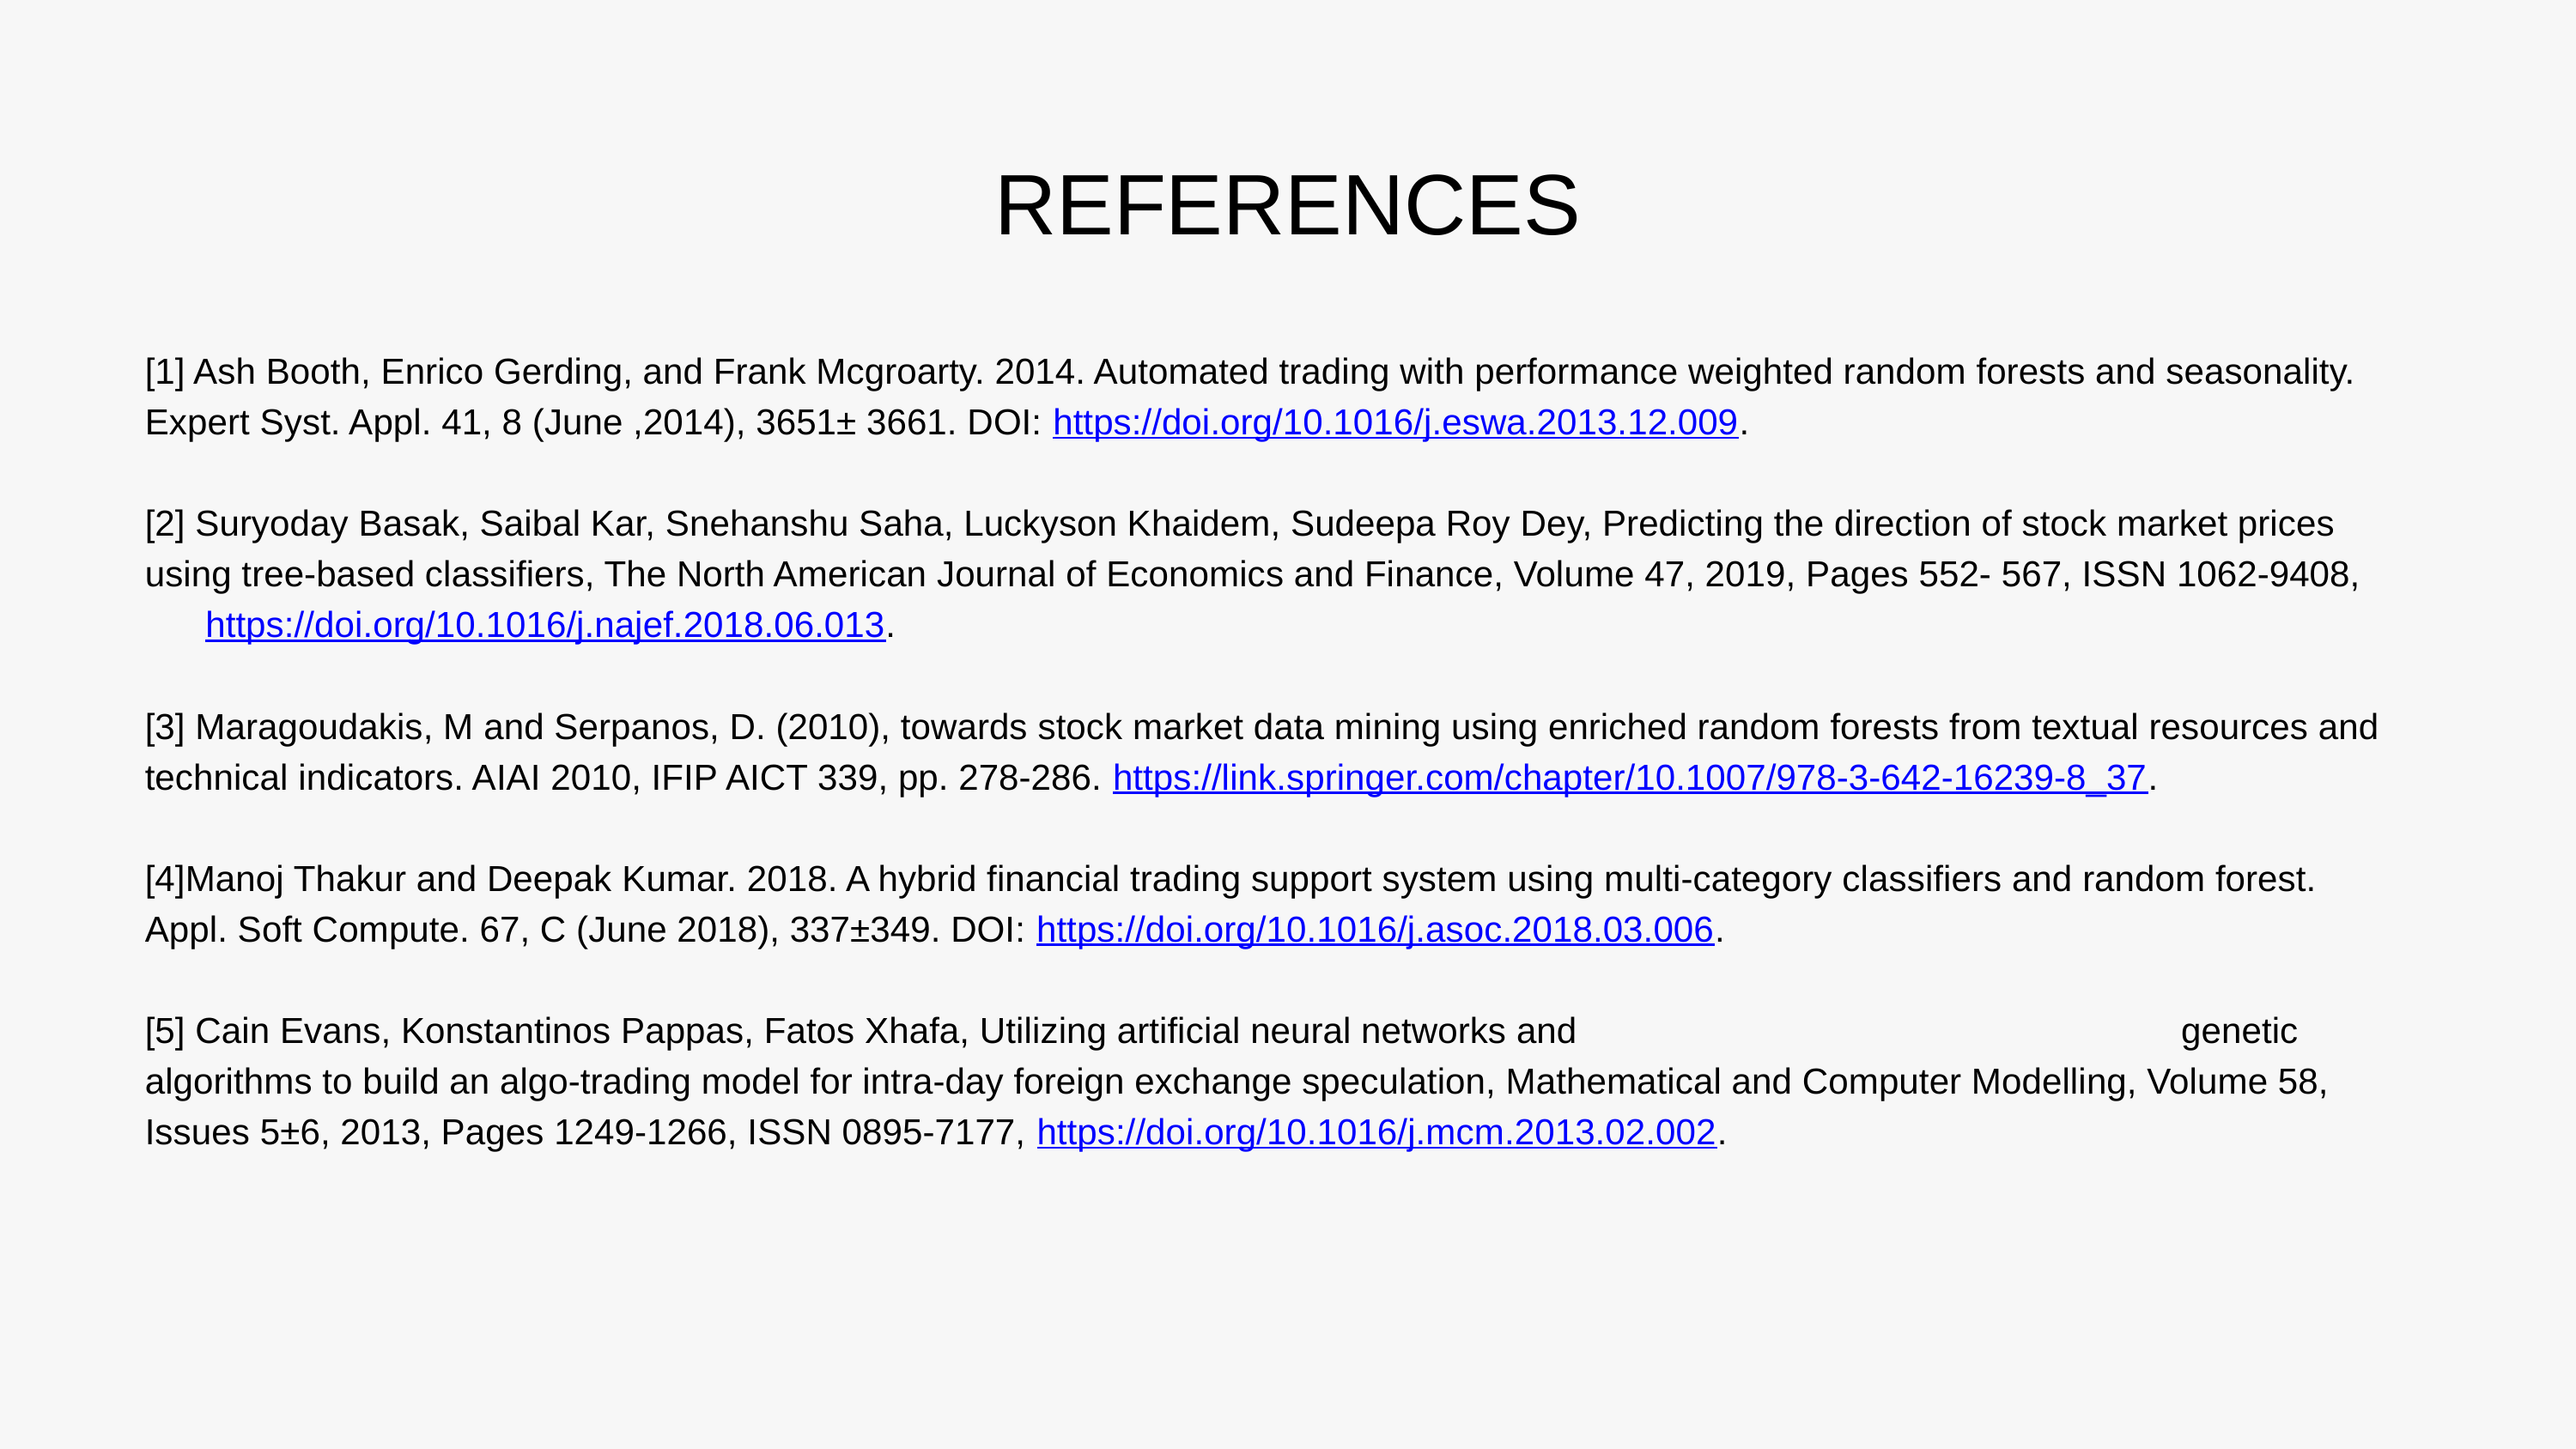

REFERENCES
[1] Ash Booth, Enrico Gerding, and Frank Mcgroarty. 2014. Automated trading with performance weighted random forests and seasonality. Expert Syst. Appl. 41, 8 (June ,2014), 3651± 3661. DOI: https://doi.org/10.1016/j.eswa.2013.12.009.

[2] Suryoday Basak, Saibal Kar, Snehanshu Saha, Luckyson Khaidem, Sudeepa Roy Dey, Predicting the direction of stock market prices using tree-based classifiers, The North American Journal of Economics and Finance, Volume 47, 2019, Pages 552- 567, ISSN 1062-9408,
      https://doi.org/10.1016/j.najef.2018.06.013.

[3] Maragoudakis, M and Serpanos, D. (2010), towards stock market data mining using enriched random forests from textual resources and technical indicators. AIAI 2010, IFIP AICT 339, pp. 278-286. https://link.springer.com/chapter/10.1007/978-3-642-16239-8_37.

[4]Manoj Thakur and Deepak Kumar. 2018. A hybrid financial trading support system using multi-category classifiers and random forest. Appl. Soft Compute. 67, C (June 2018), 337±349. DOI: https://doi.org/10.1016/j.asoc.2018.03.006.

[5] Cain Evans, Konstantinos Pappas, Fatos Xhafa, Utilizing artificial neural networks and                                                            genetic algorithms to build an algo-trading model for intra-day foreign exchange speculation, Mathematical and Computer Modelling, Volume 58, Issues 5±6, 2013, Pages 1249-1266, ISSN 0895-7177, https://doi.org/10.1016/j.mcm.2013.02.002.